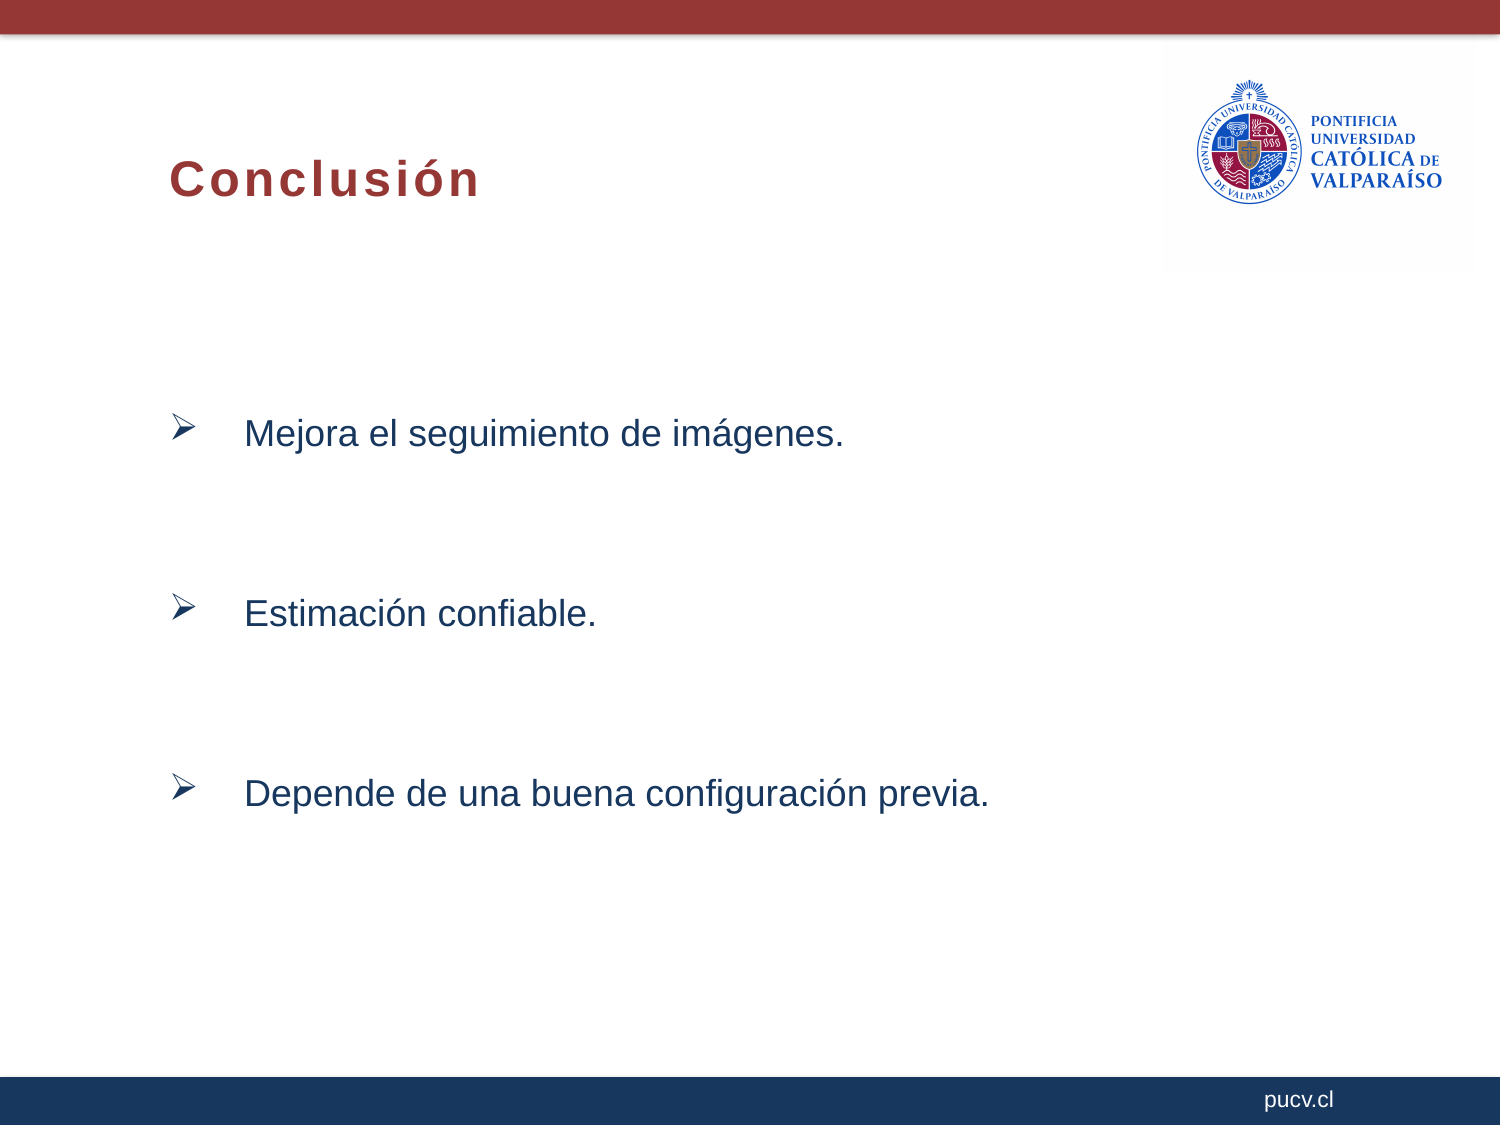

Conclusión
Mejora el seguimiento de imágenes.

Estimación confiable.

Depende de una buena configuración previa.